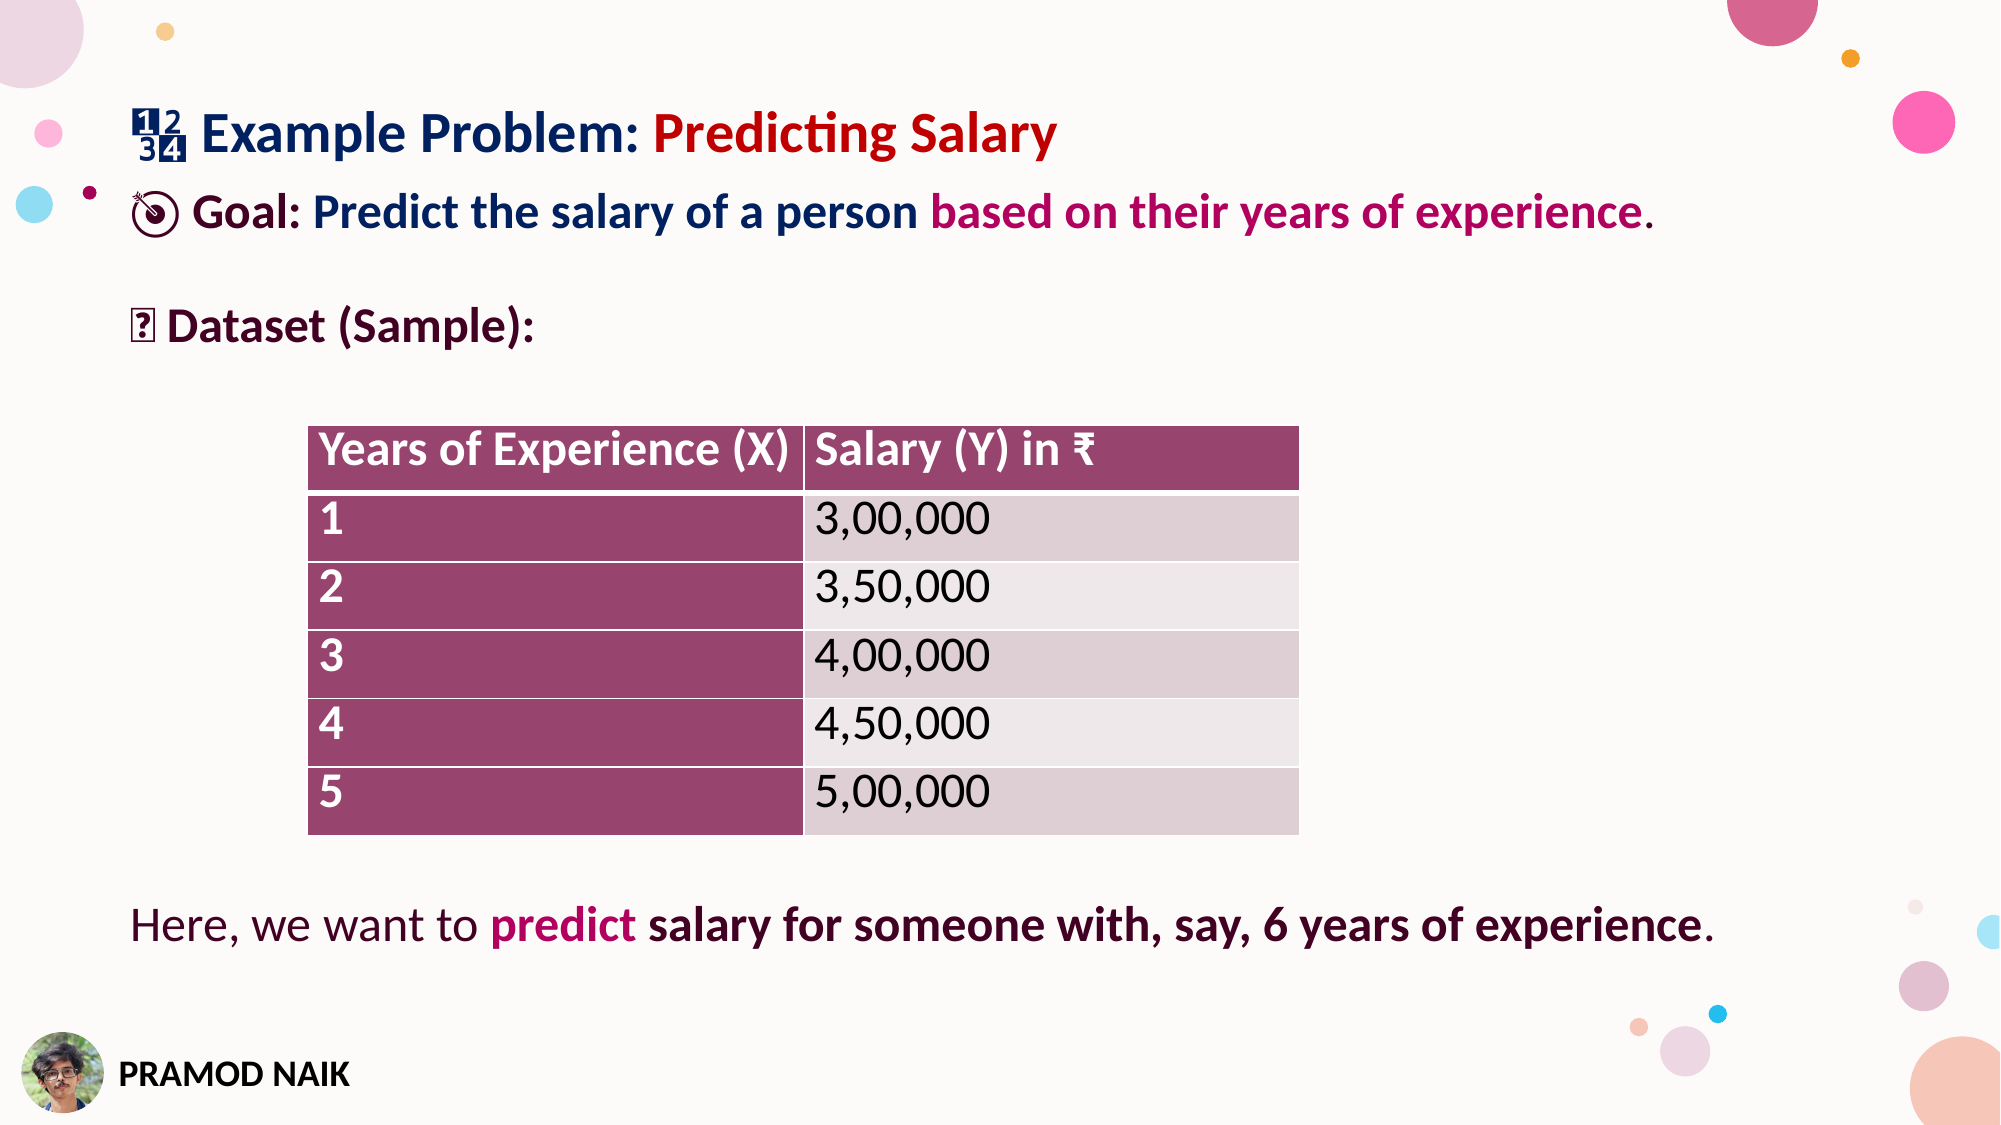

🔢 Example Problem: Predicting Salary
🎯 Goal: Predict the salary of a person based on their years of experience.

🧾 Dataset (Sample):

Here, we want to predict salary for someone with, say, 6 years of experience.
| Years of Experience (X) | Salary (Y) in ₹ |
| --- | --- |
| 1 | 3,00,000 |
| 2 | 3,50,000 |
| 3 | 4,00,000 |
| 4 | 4,50,000 |
| 5 | 5,00,000 |